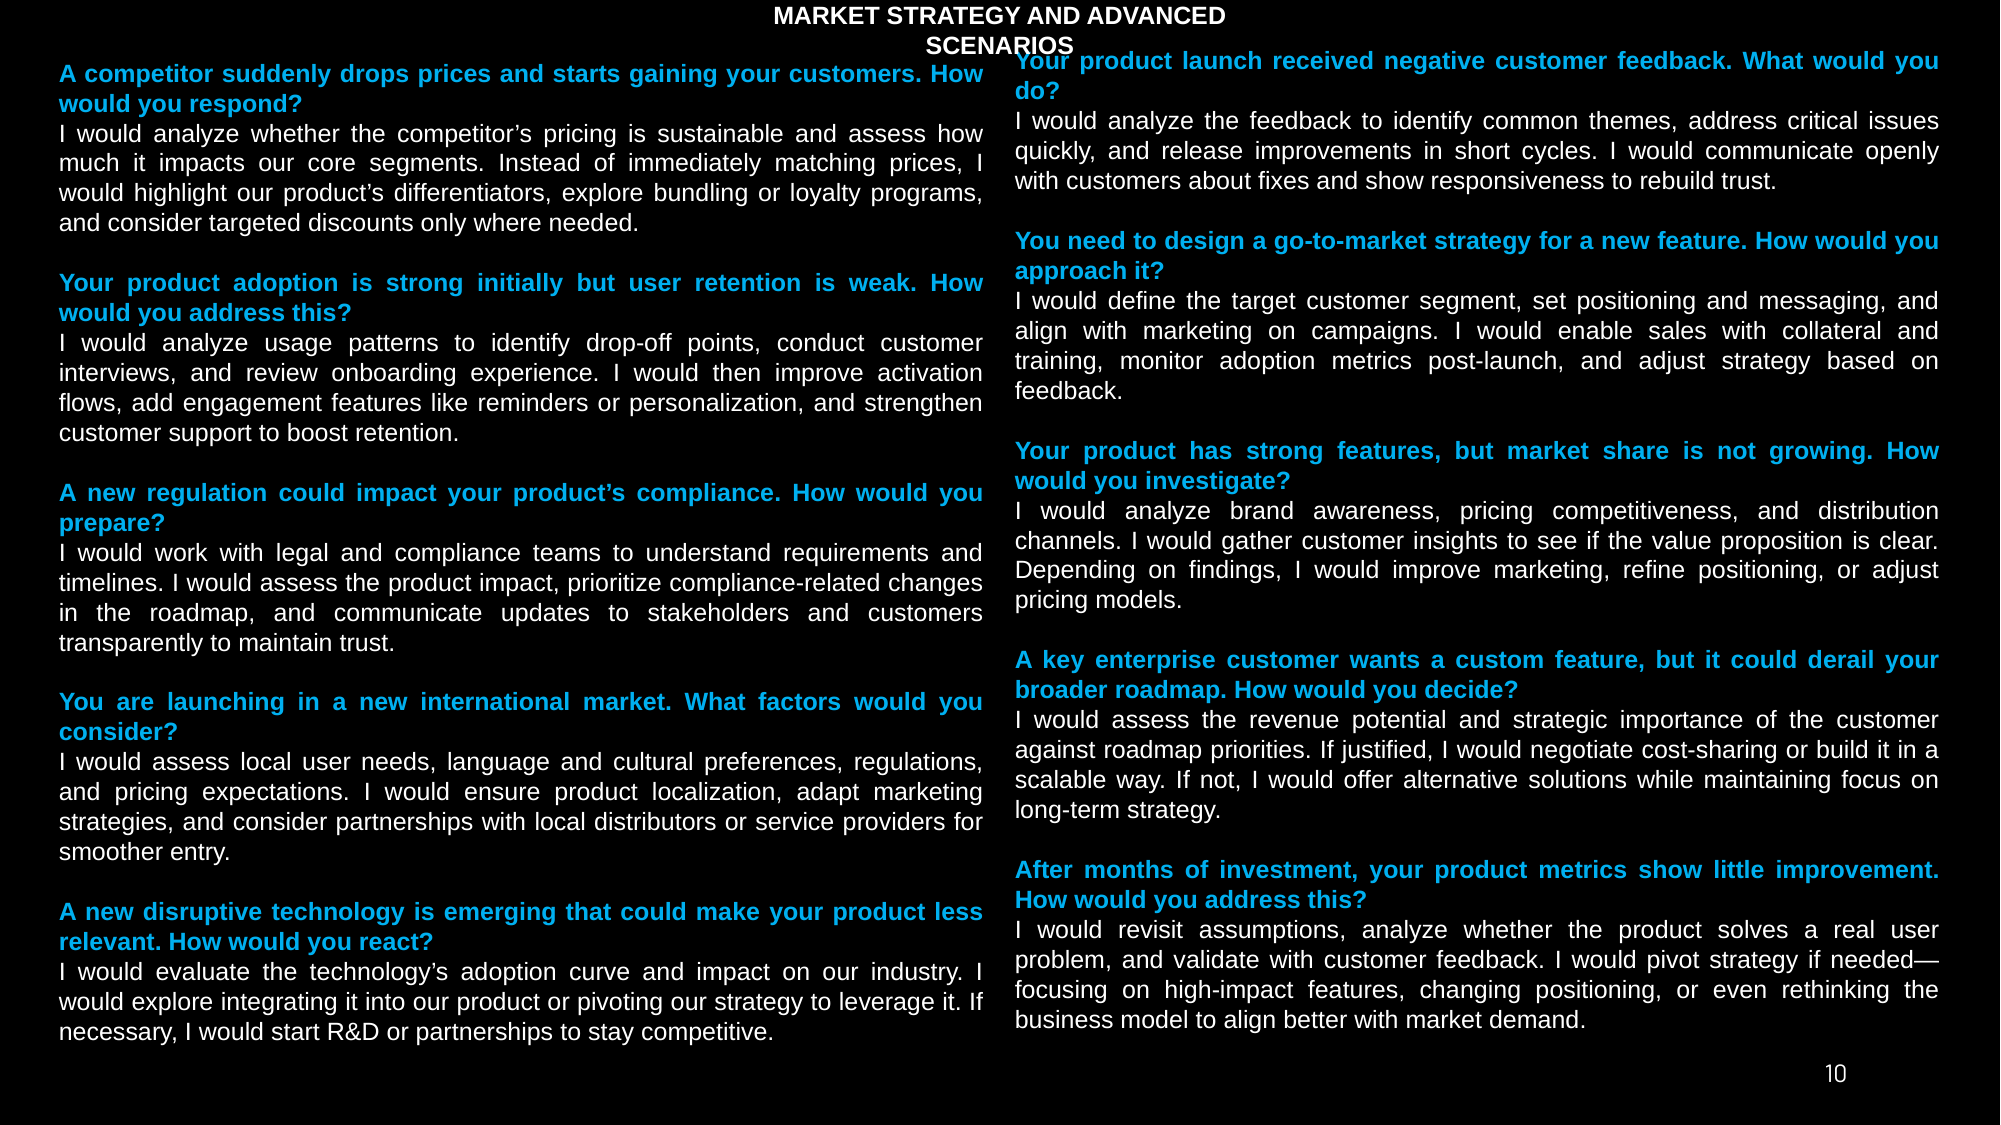

MARKET STRATEGY AND ADVANCED SCENARIOS
Your product launch received negative customer feedback. What would you do?
I would analyze the feedback to identify common themes, address critical issues quickly, and release improvements in short cycles. I would communicate openly with customers about fixes and show responsiveness to rebuild trust.

You need to design a go-to-market strategy for a new feature. How would you approach it?
I would define the target customer segment, set positioning and messaging, and align with marketing on campaigns. I would enable sales with collateral and training, monitor adoption metrics post-launch, and adjust strategy based on feedback.

Your product has strong features, but market share is not growing. How would you investigate?
I would analyze brand awareness, pricing competitiveness, and distribution channels. I would gather customer insights to see if the value proposition is clear. Depending on findings, I would improve marketing, refine positioning, or adjust pricing models.

A key enterprise customer wants a custom feature, but it could derail your broader roadmap. How would you decide?
I would assess the revenue potential and strategic importance of the customer against roadmap priorities. If justified, I would negotiate cost-sharing or build it in a scalable way. If not, I would offer alternative solutions while maintaining focus on long-term strategy.

After months of investment, your product metrics show little improvement. How would you address this?
I would revisit assumptions, analyze whether the product solves a real user problem, and validate with customer feedback. I would pivot strategy if needed—focusing on high-impact features, changing positioning, or even rethinking the business model to align better with market demand.
A competitor suddenly drops prices and starts gaining your customers. How would you respond?
I would analyze whether the competitor’s pricing is sustainable and assess how much it impacts our core segments. Instead of immediately matching prices, I would highlight our product’s differentiators, explore bundling or loyalty programs, and consider targeted discounts only where needed.

Your product adoption is strong initially but user retention is weak. How would you address this?
I would analyze usage patterns to identify drop-off points, conduct customer interviews, and review onboarding experience. I would then improve activation flows, add engagement features like reminders or personalization, and strengthen customer support to boost retention.

A new regulation could impact your product’s compliance. How would you prepare?
I would work with legal and compliance teams to understand requirements and timelines. I would assess the product impact, prioritize compliance-related changes in the roadmap, and communicate updates to stakeholders and customers transparently to maintain trust.

You are launching in a new international market. What factors would you consider?
I would assess local user needs, language and cultural preferences, regulations, and pricing expectations. I would ensure product localization, adapt marketing strategies, and consider partnerships with local distributors or service providers for smoother entry.

A new disruptive technology is emerging that could make your product less relevant. How would you react?
I would evaluate the technology’s adoption curve and impact on our industry. I would explore integrating it into our product or pivoting our strategy to leverage it. If necessary, I would start R&D or partnerships to stay competitive.
10